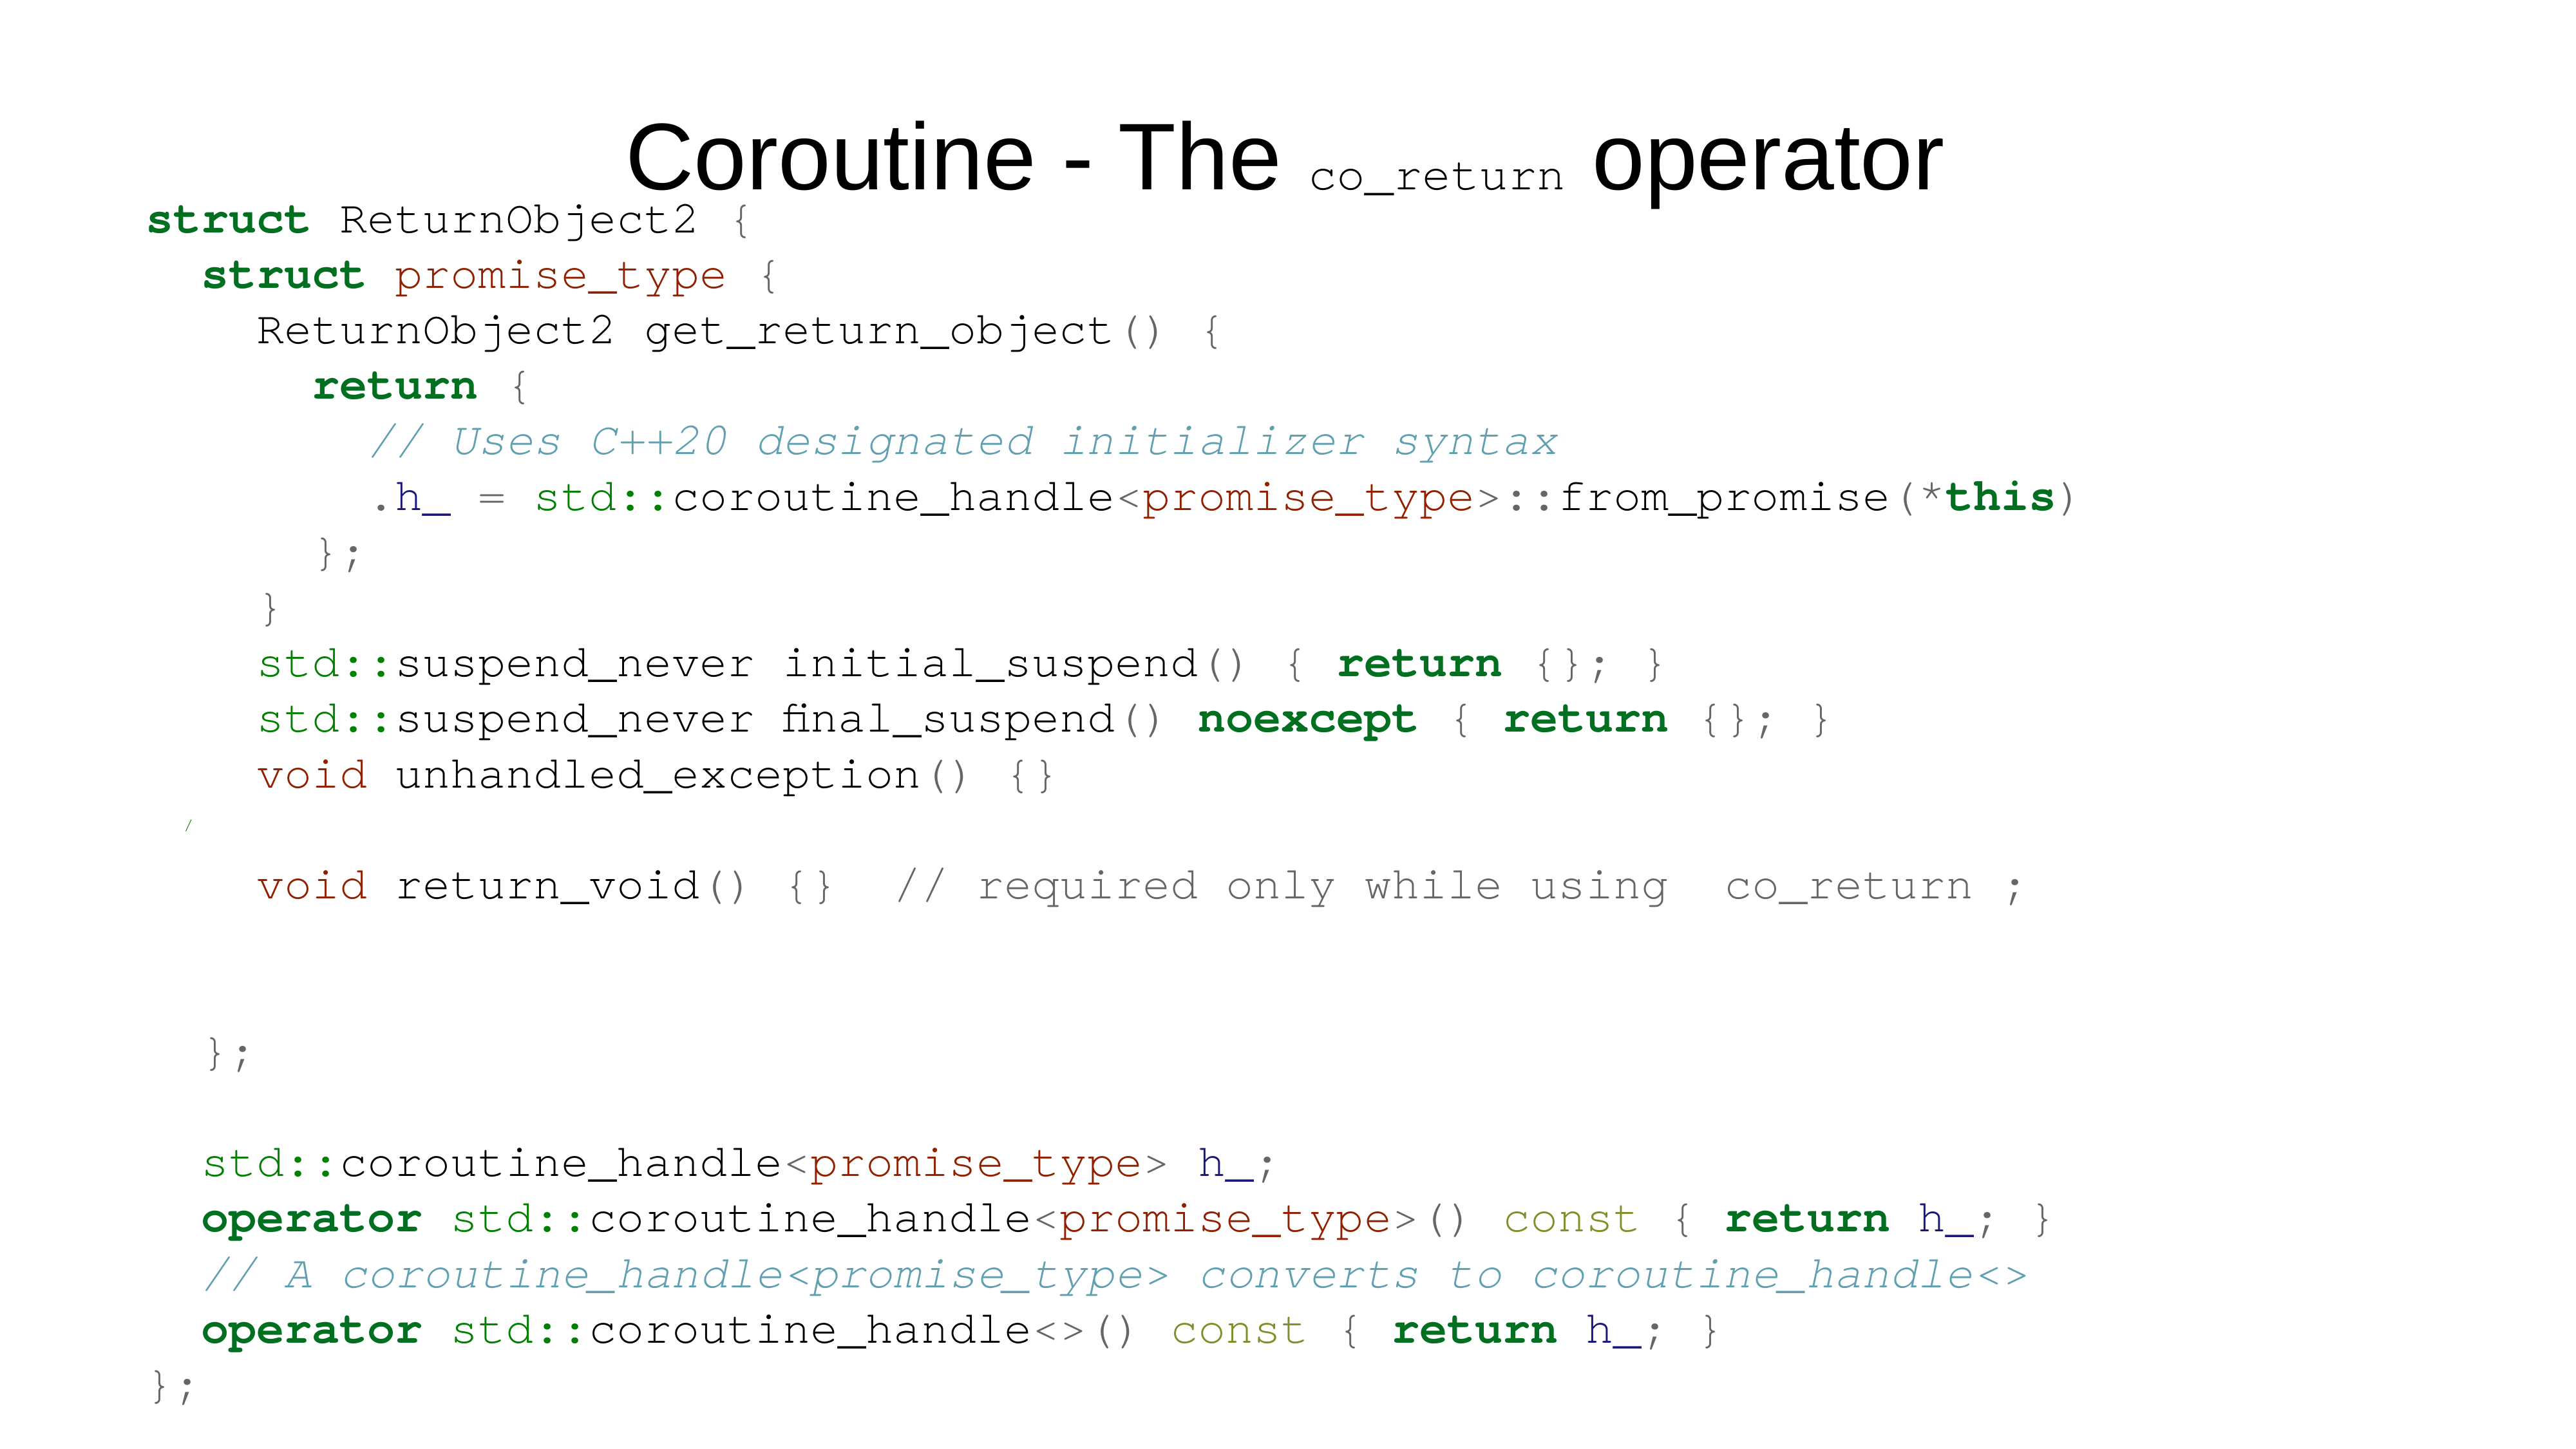

# Coroutine - The co_return operator
struct ReturnObject2 {
  struct promise_type {
    ReturnObject2 get_return_object() {
      return {
        // Uses C++20 designated initializer syntax
        .h_ = std::coroutine_handle<promise_type>::from_promise(*this)
      };
    }
    std::suspend_never initial_suspend() { return {}; }
    std::suspend_never final_suspend() noexcept { return {}; }
    void unhandled_exception() {}

    void return_void() {}  // required only while using  co_return ;

  };

  std::coroutine_handle<promise_type> h_;
  operator std::coroutine_handle<promise_type>() const { return h_; }
  // A coroutine_handle<promise_type> converts to coroutine_handle<>
  operator std::coroutine_handle<>() const { return h_; }
};
/